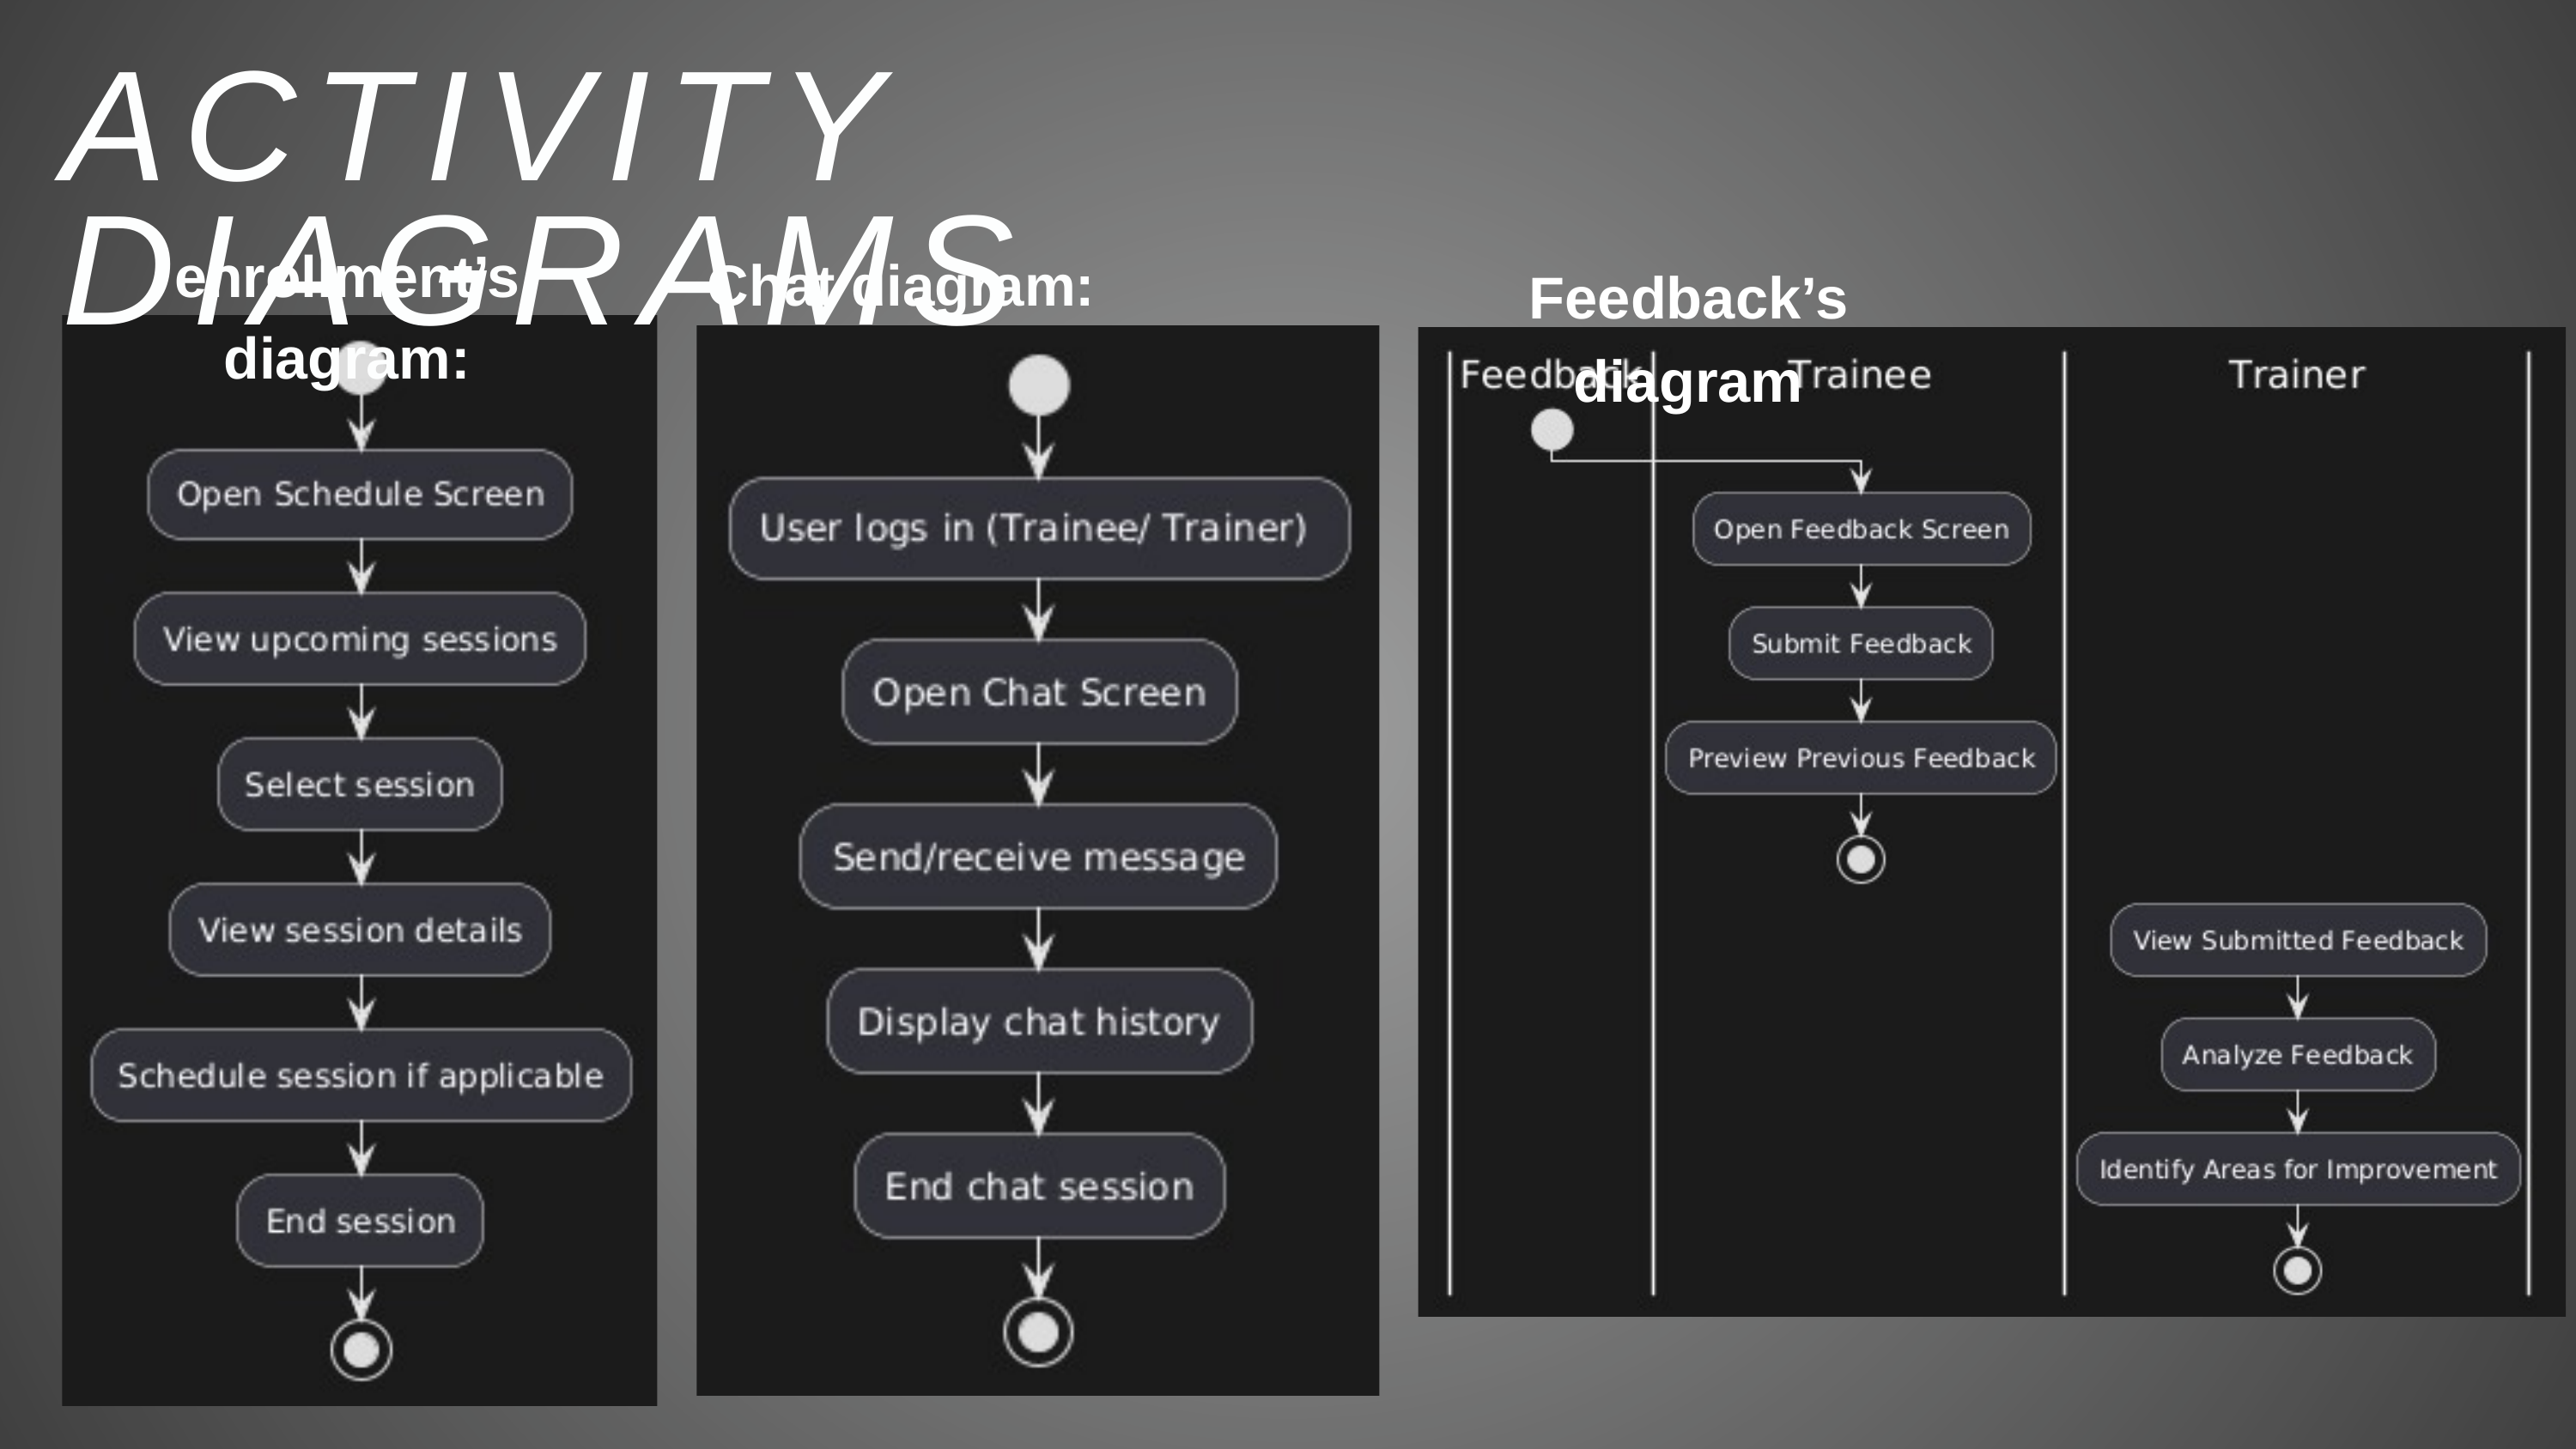

ACTIVITY DIAGRAMS
enrollment’s diagram:
Chat diagram:
Feedback’s diagram